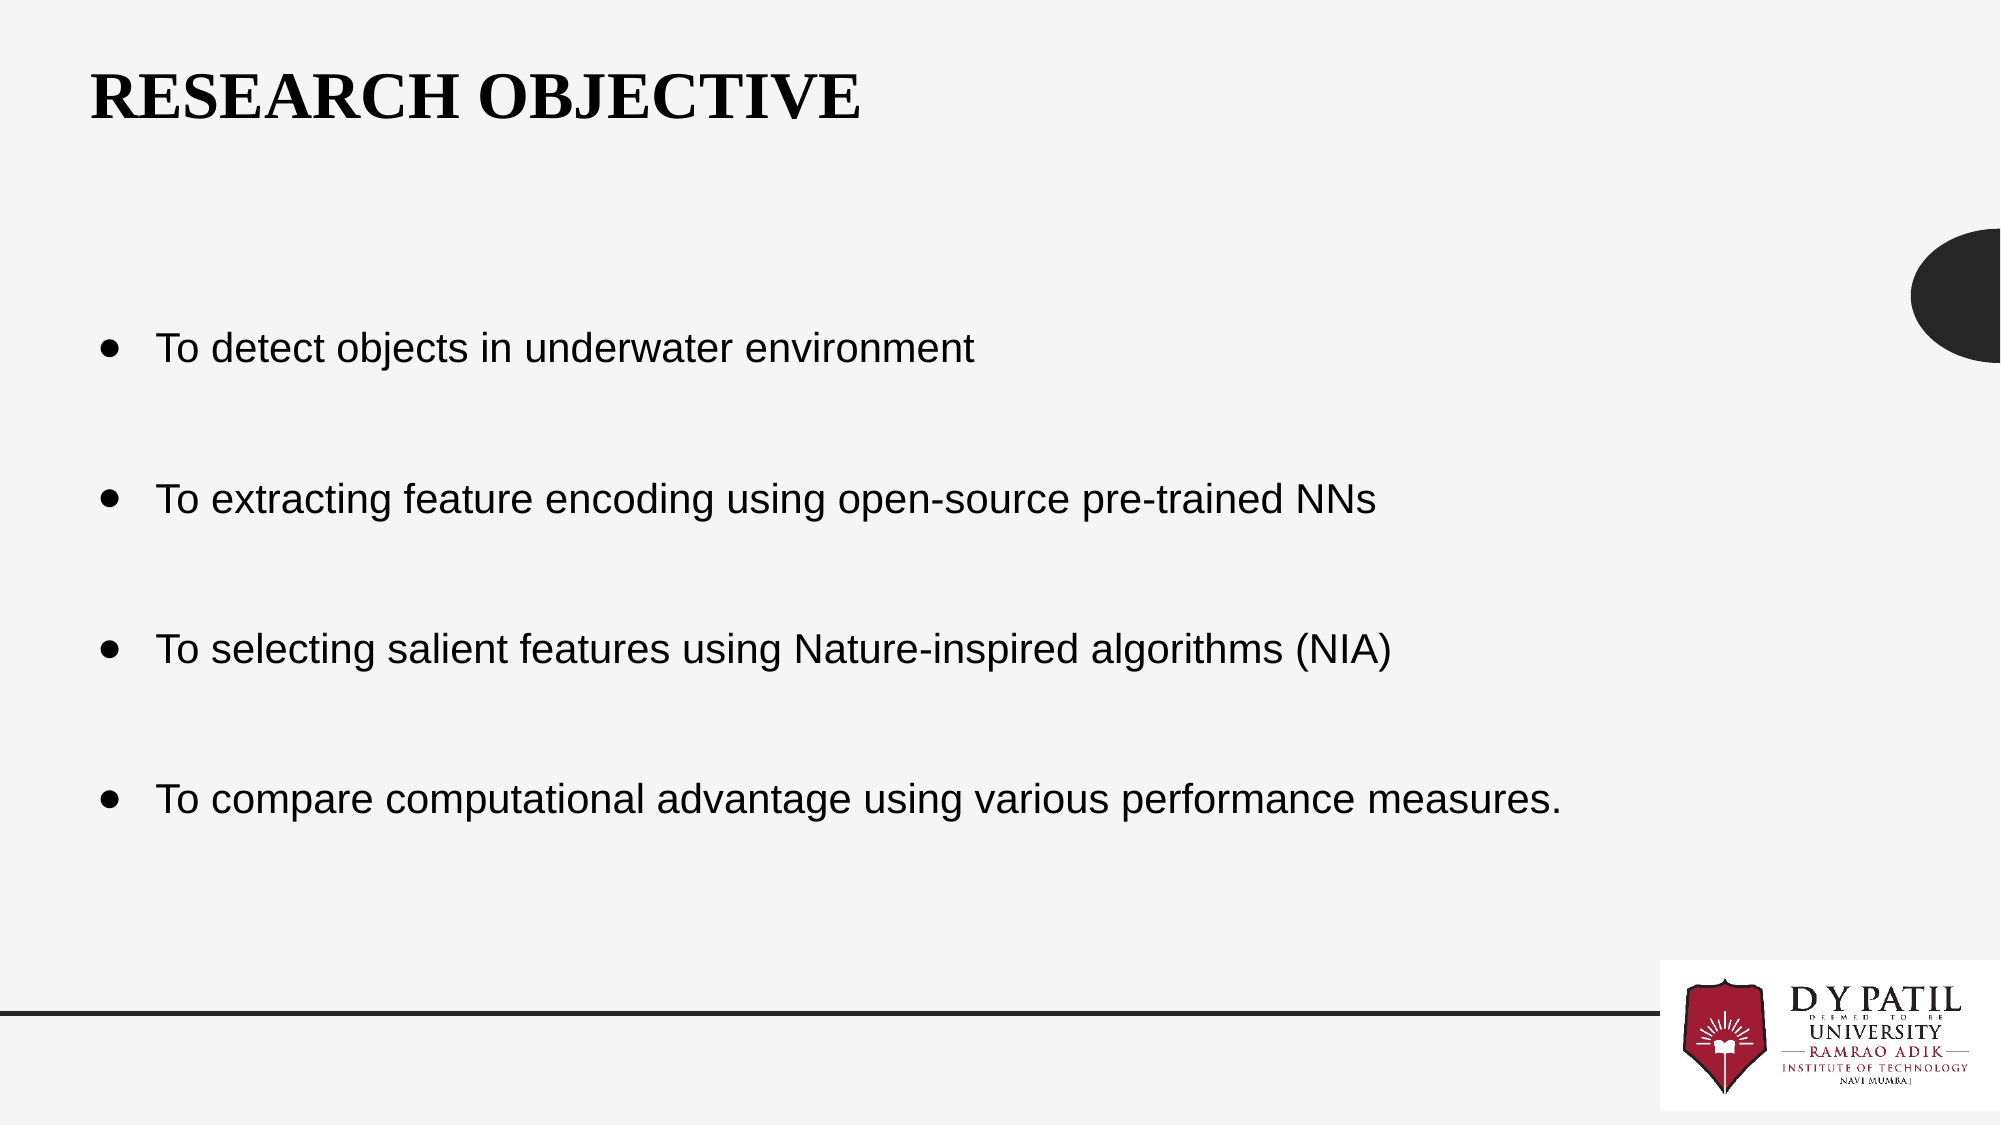

# RESEARCH OBJECTIVE
To detect objects in underwater environment
To extracting feature encoding using open-source pre-trained NNs
To selecting salient features using Nature-inspired algorithms (NIA)
To compare computational advantage using various performance measures.